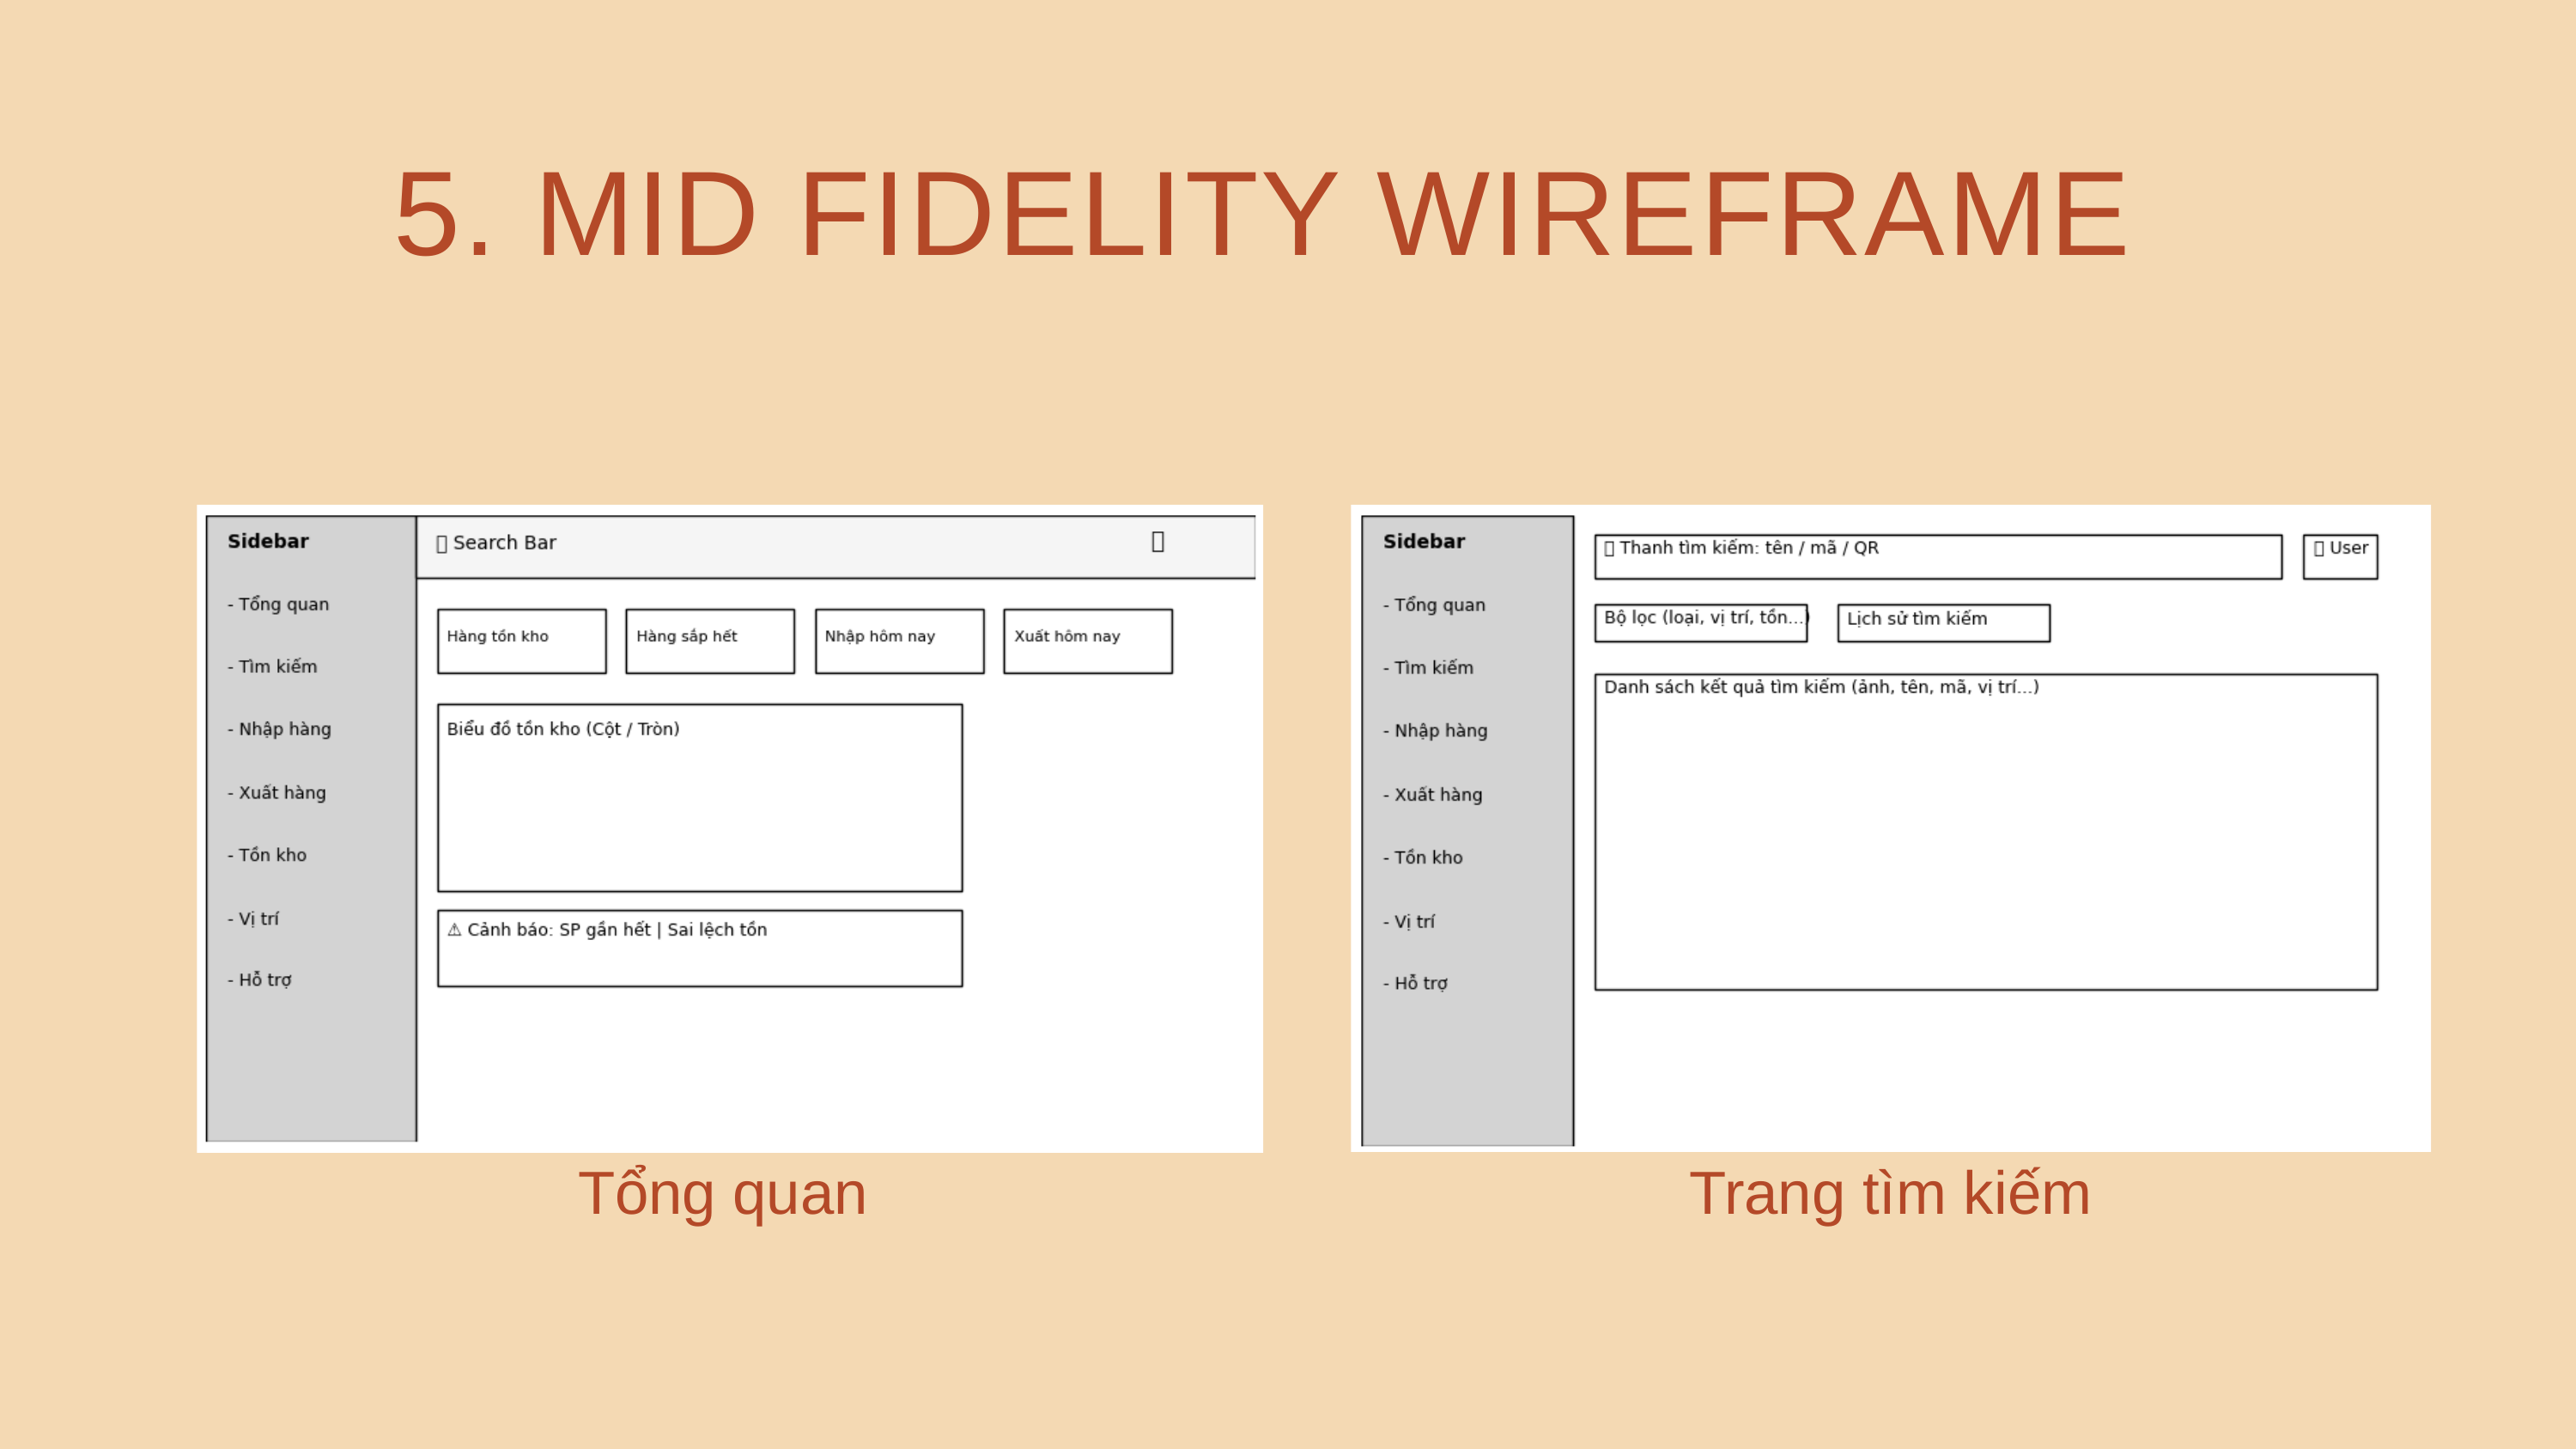

5. MID FIDELITY WIREFRAME

Tổng quan
Trang tìm kiếm